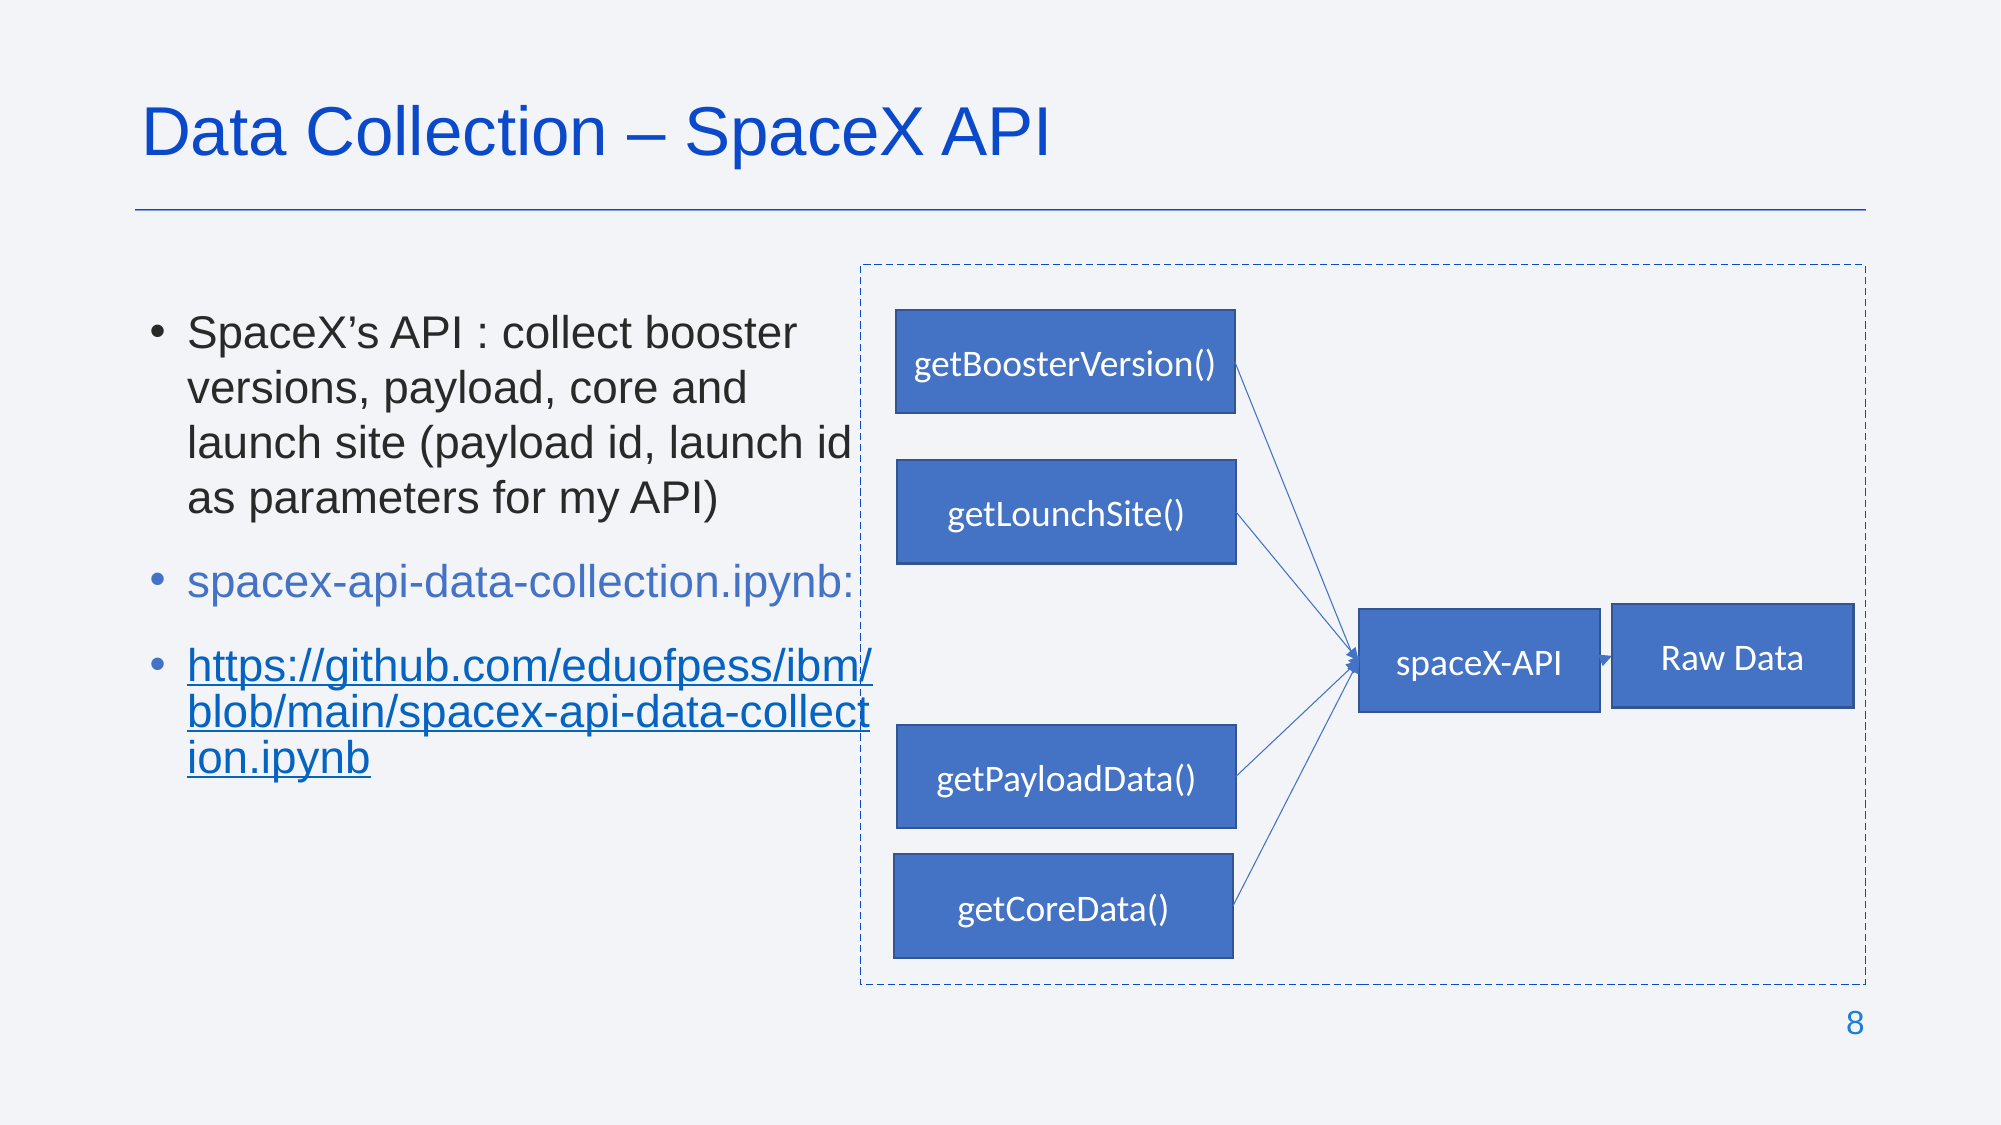

Data Collection – SpaceX API

SpaceX’s API : collect booster versions, payload, core and launch site (payload id, launch id as parameters for my API)
spacex-api-data-collection.ipynb:
https://github.com/eduofpess/ibm/blob/main/spacex-api-data-collection.ipynb

getBoosterVersion()
getLounchSite()
Raw Data
spaceX-API
getPayloadData()
getCoreData()
8